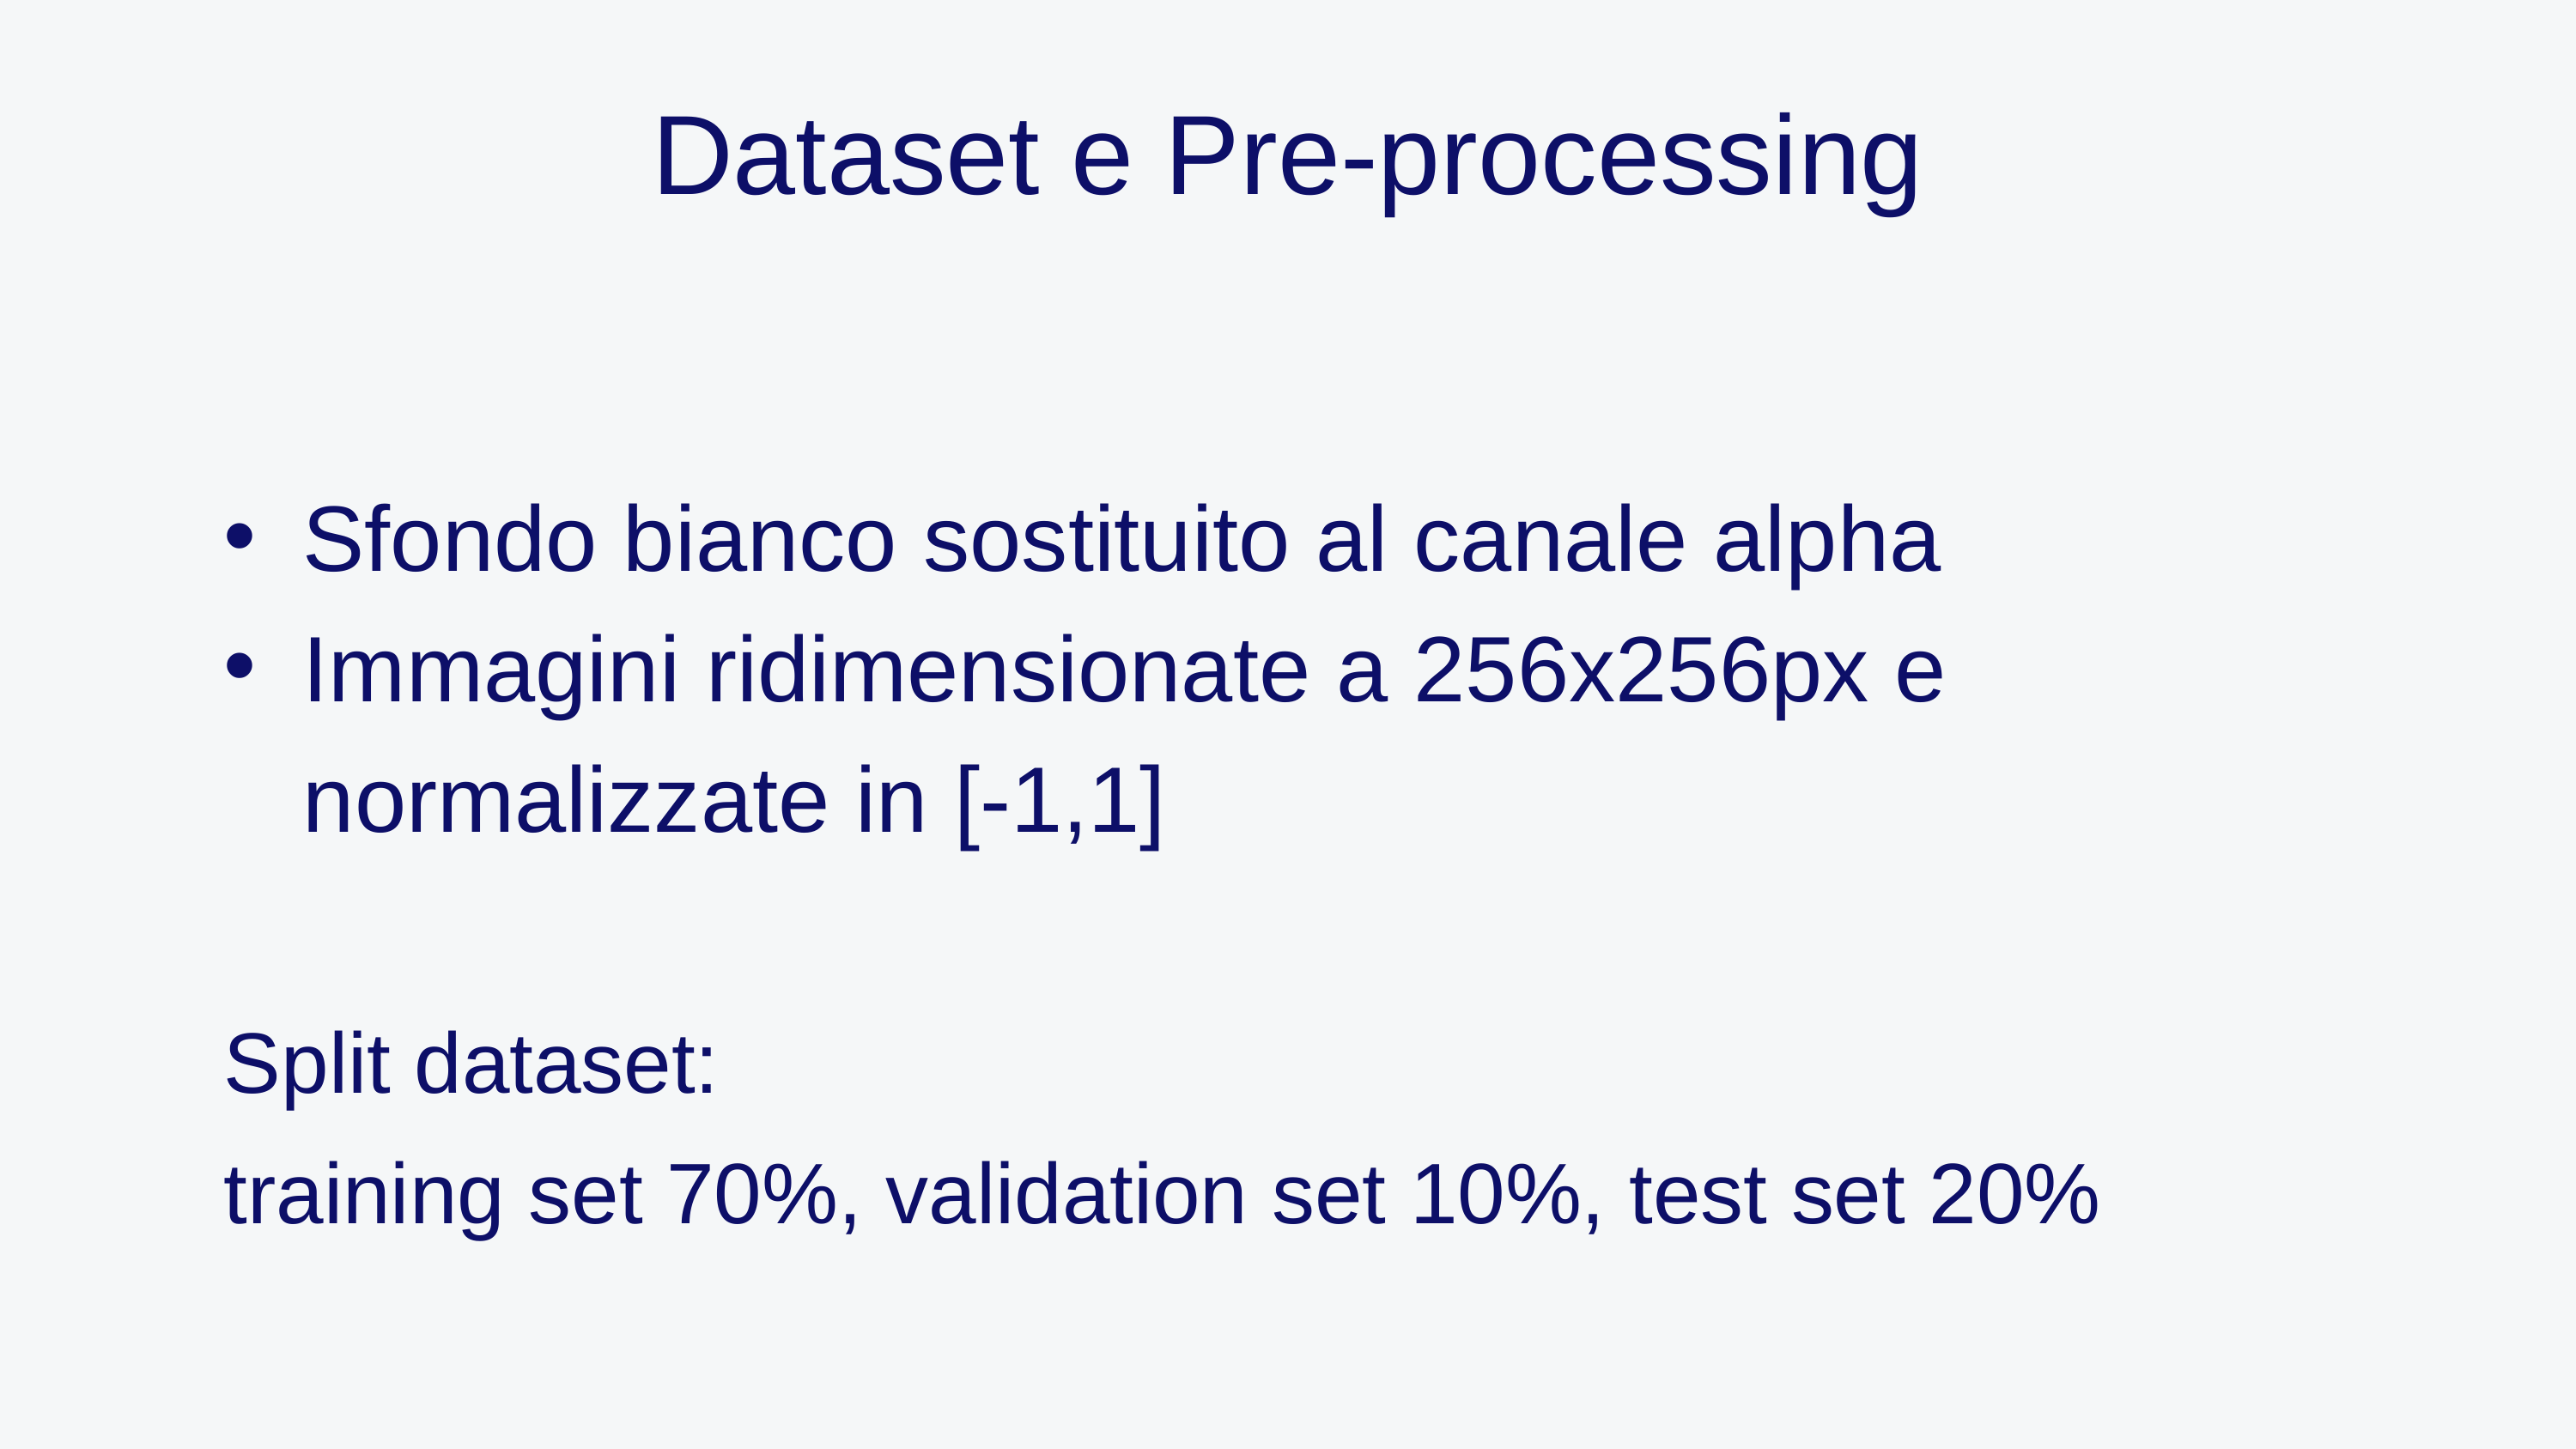

Dataset e Pre-processing
Sfondo bianco sostituito al canale alpha
Immagini ridimensionate a 256x256px e normalizzate in [-1,1]

Split dataset:
training set 70%, validation set 10%, test set 20%